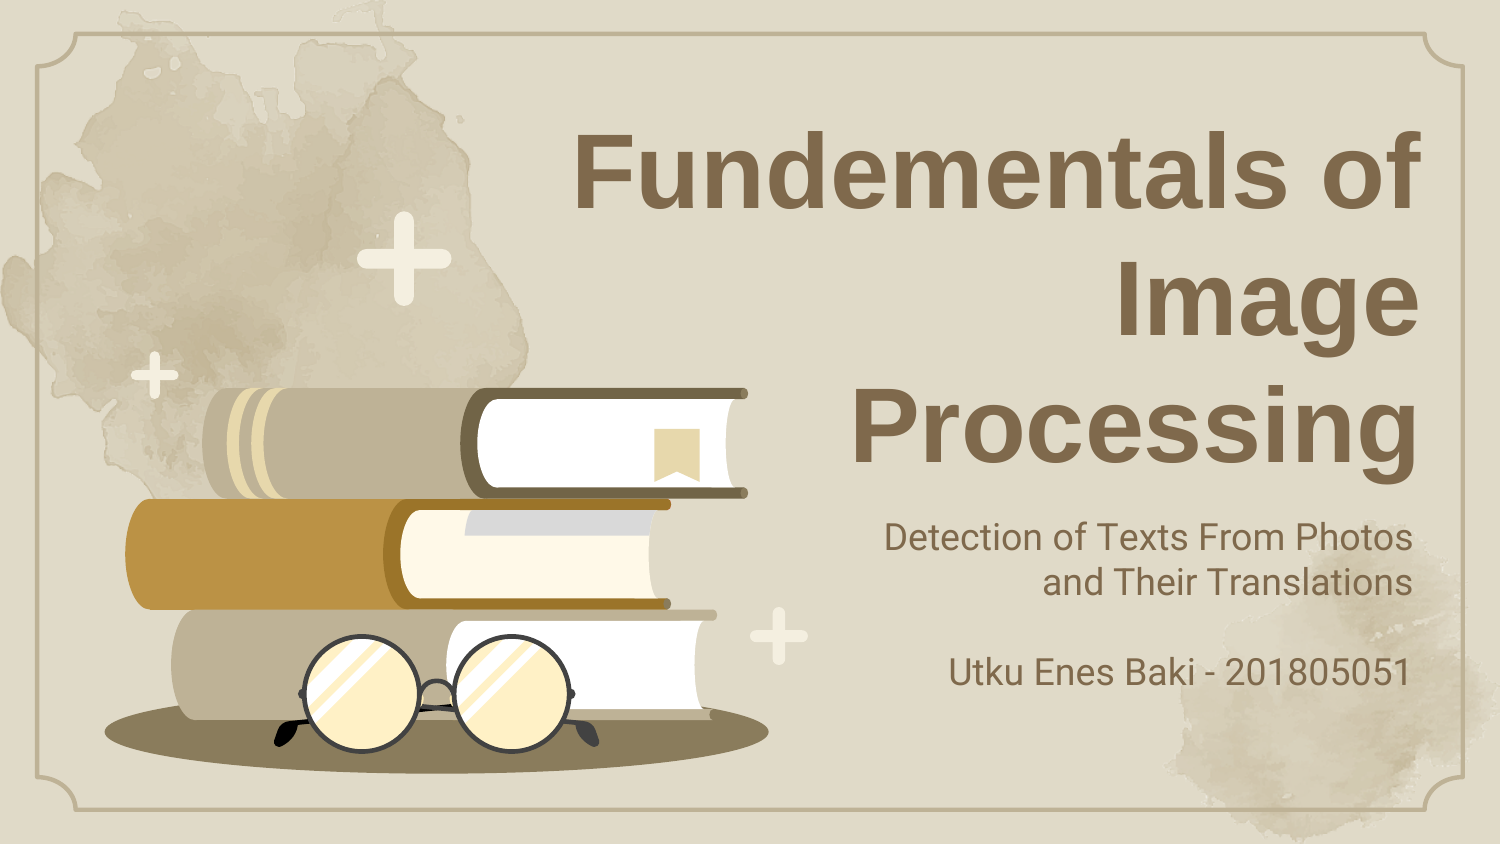

# Fundementals of Image Processing

Detection of Texts From Photos and Their Translations

Utku Enes Baki - 201805051